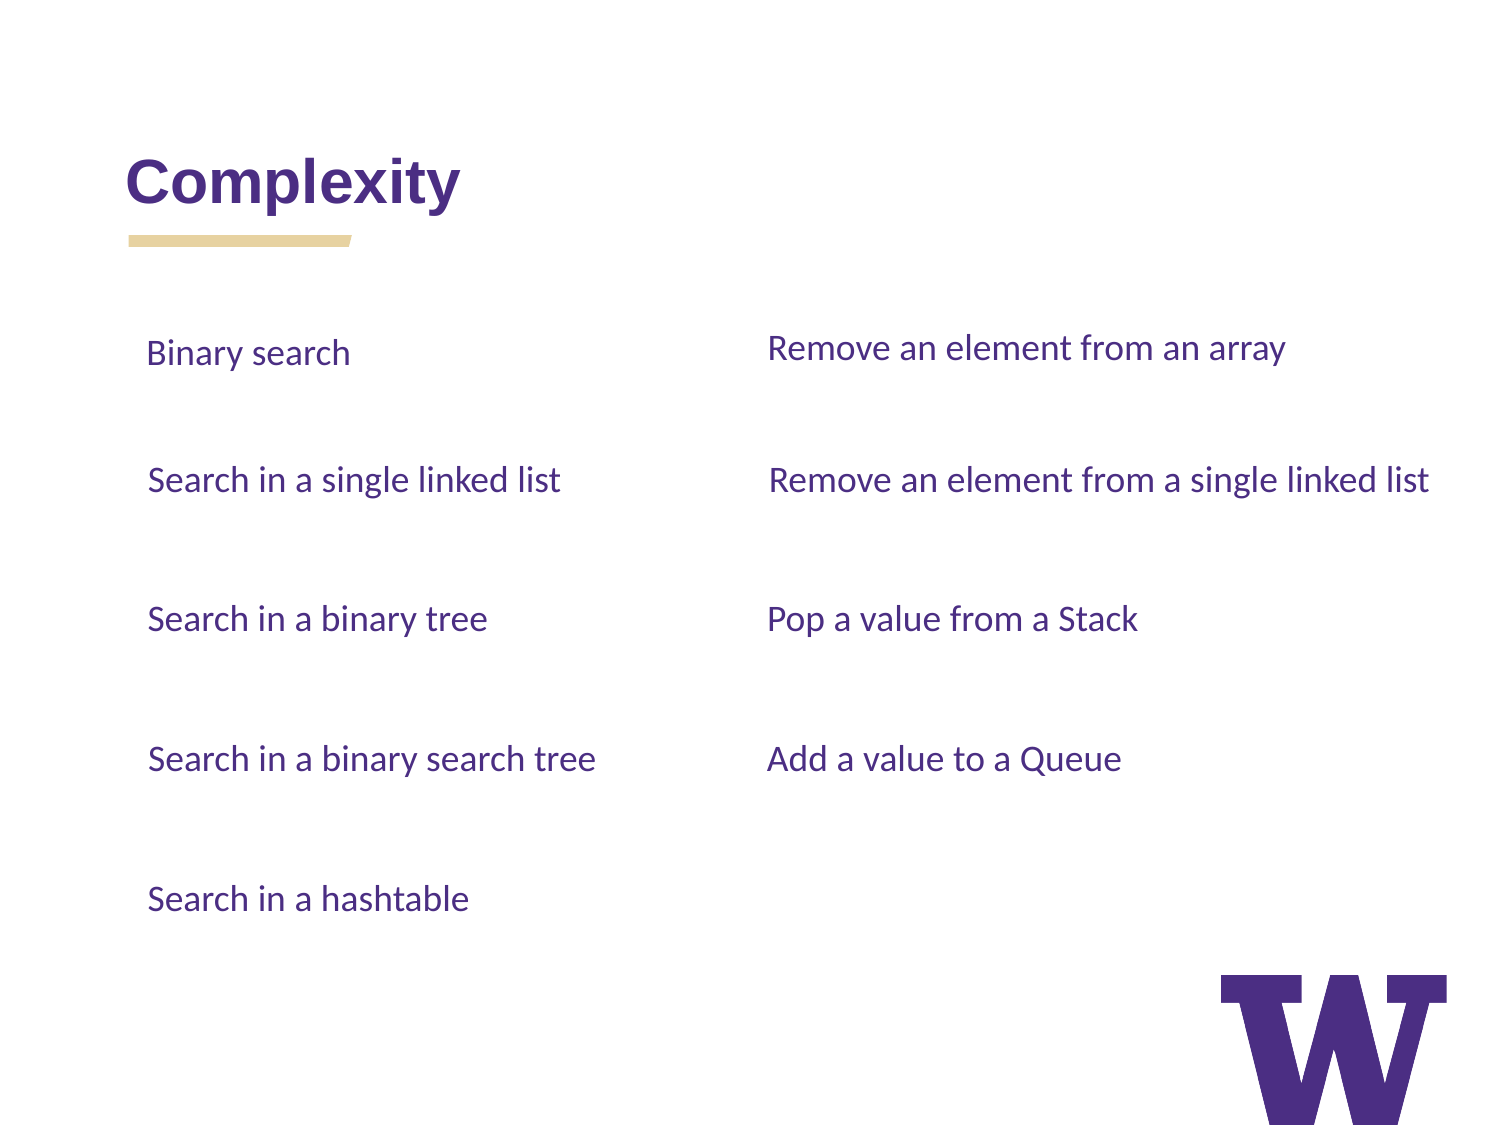

# Complexity
Remove an element from an array
Binary search
Search in a single linked list
Remove an element from a single linked list
Search in a binary tree
Pop a value from a Stack
Search in a binary search tree
Add a value to a Queue
Search in a hashtable